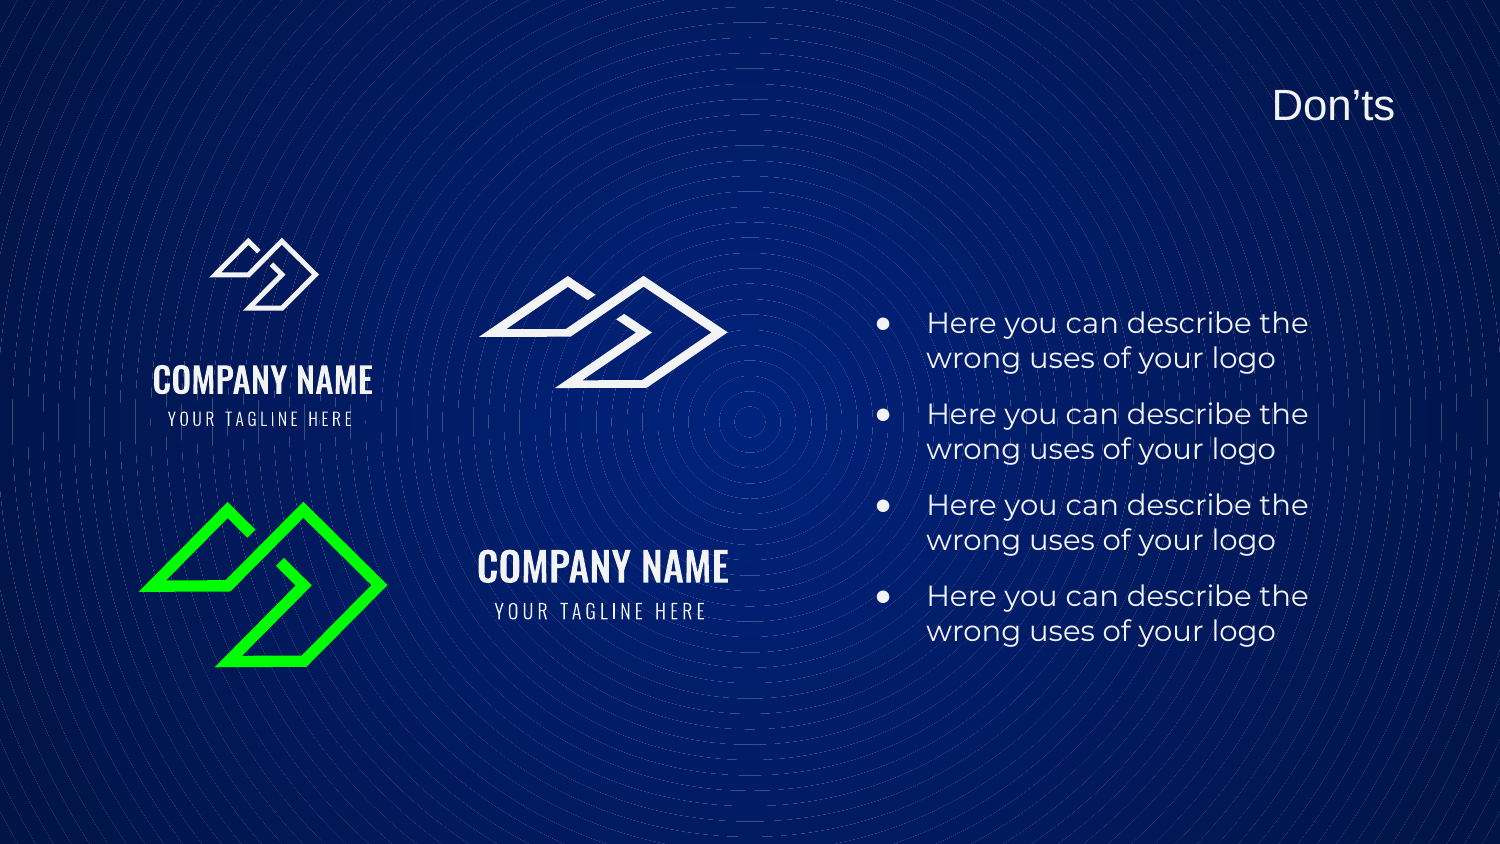

# Don’ts

Here you can describe the wrong uses of your logo
Here you can describe the wrong uses of your logo
Here you can describe the wrong uses of your logo
Here you can describe the wrong uses of your logo